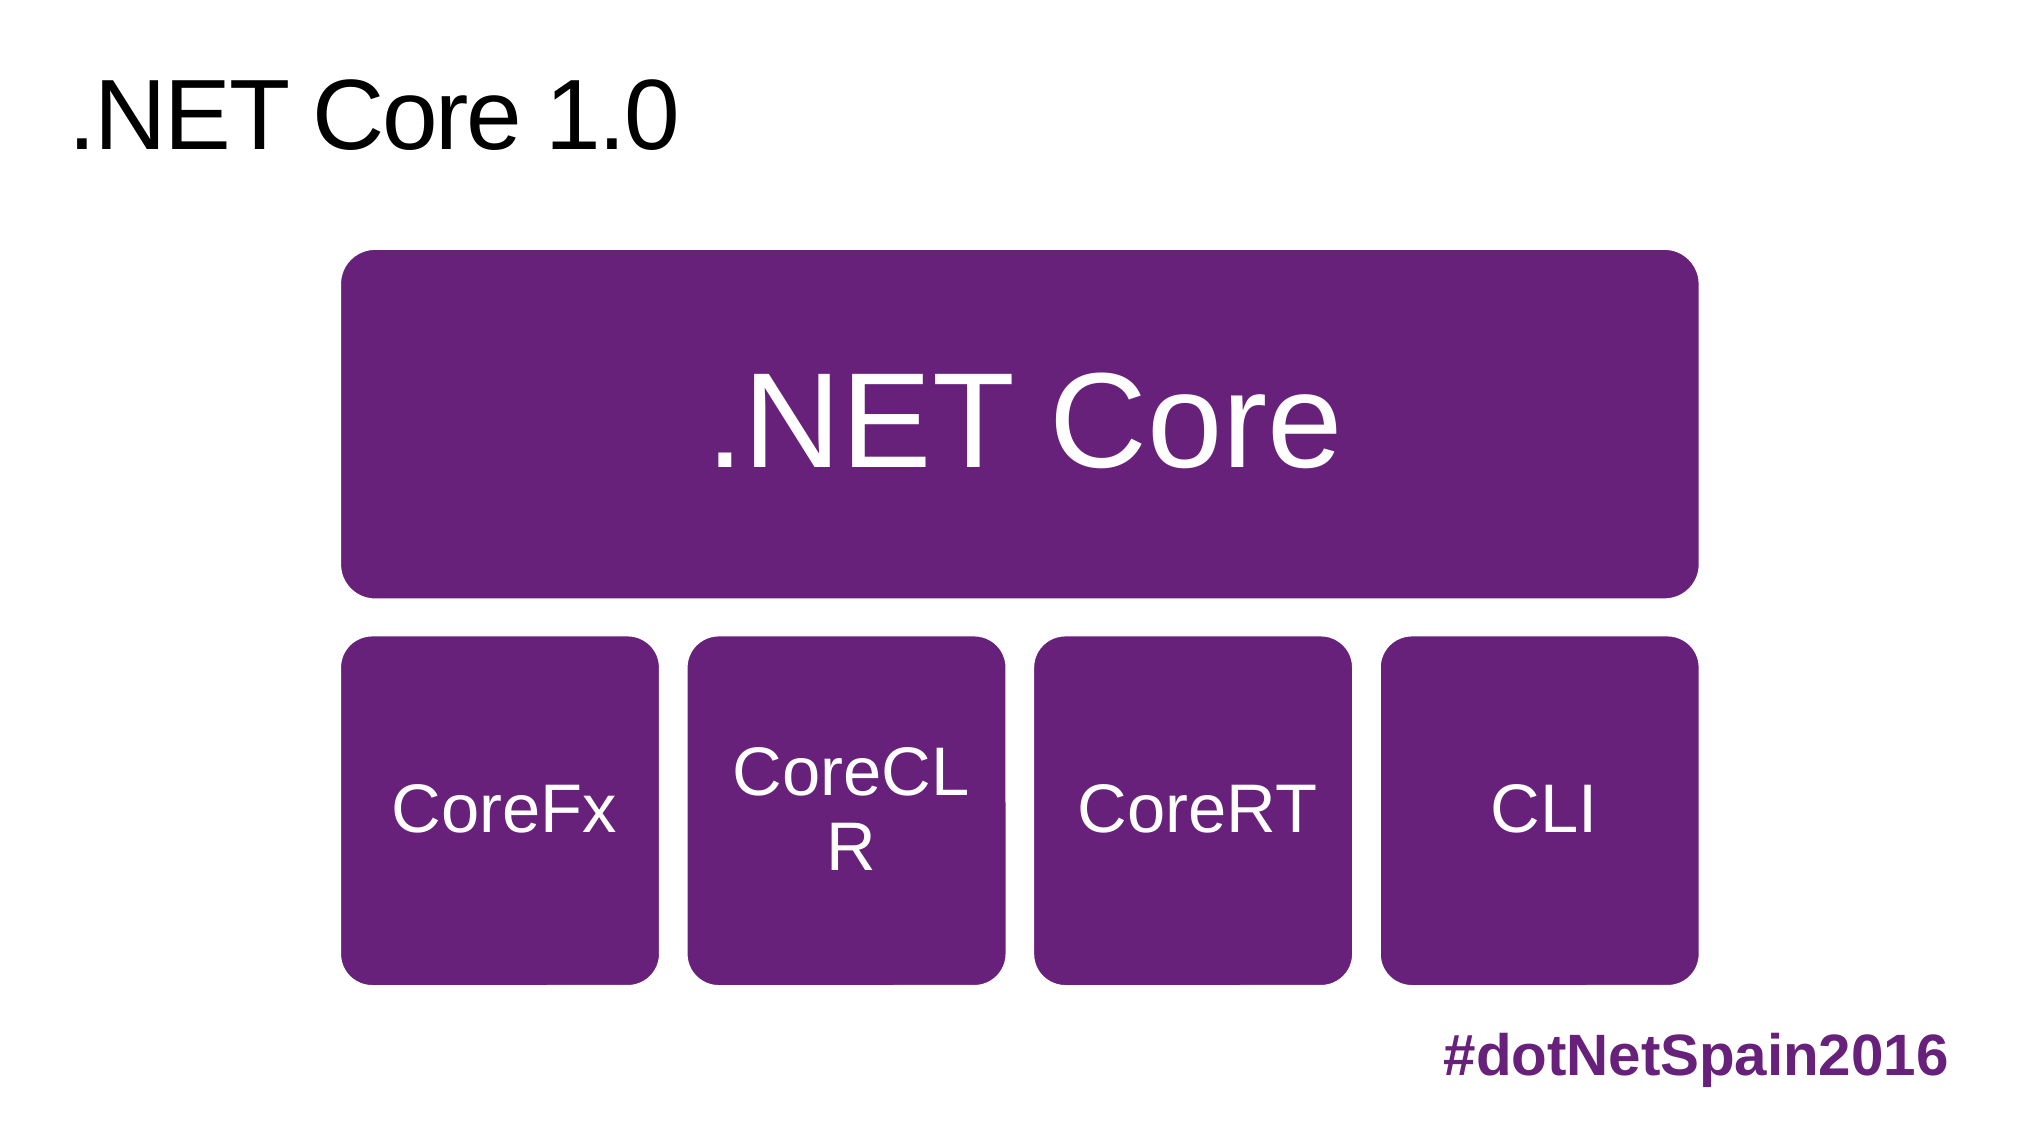

# .NET Core 1.0

.NET Core
CoreFx
CoreCLR
CoreRT
CLI